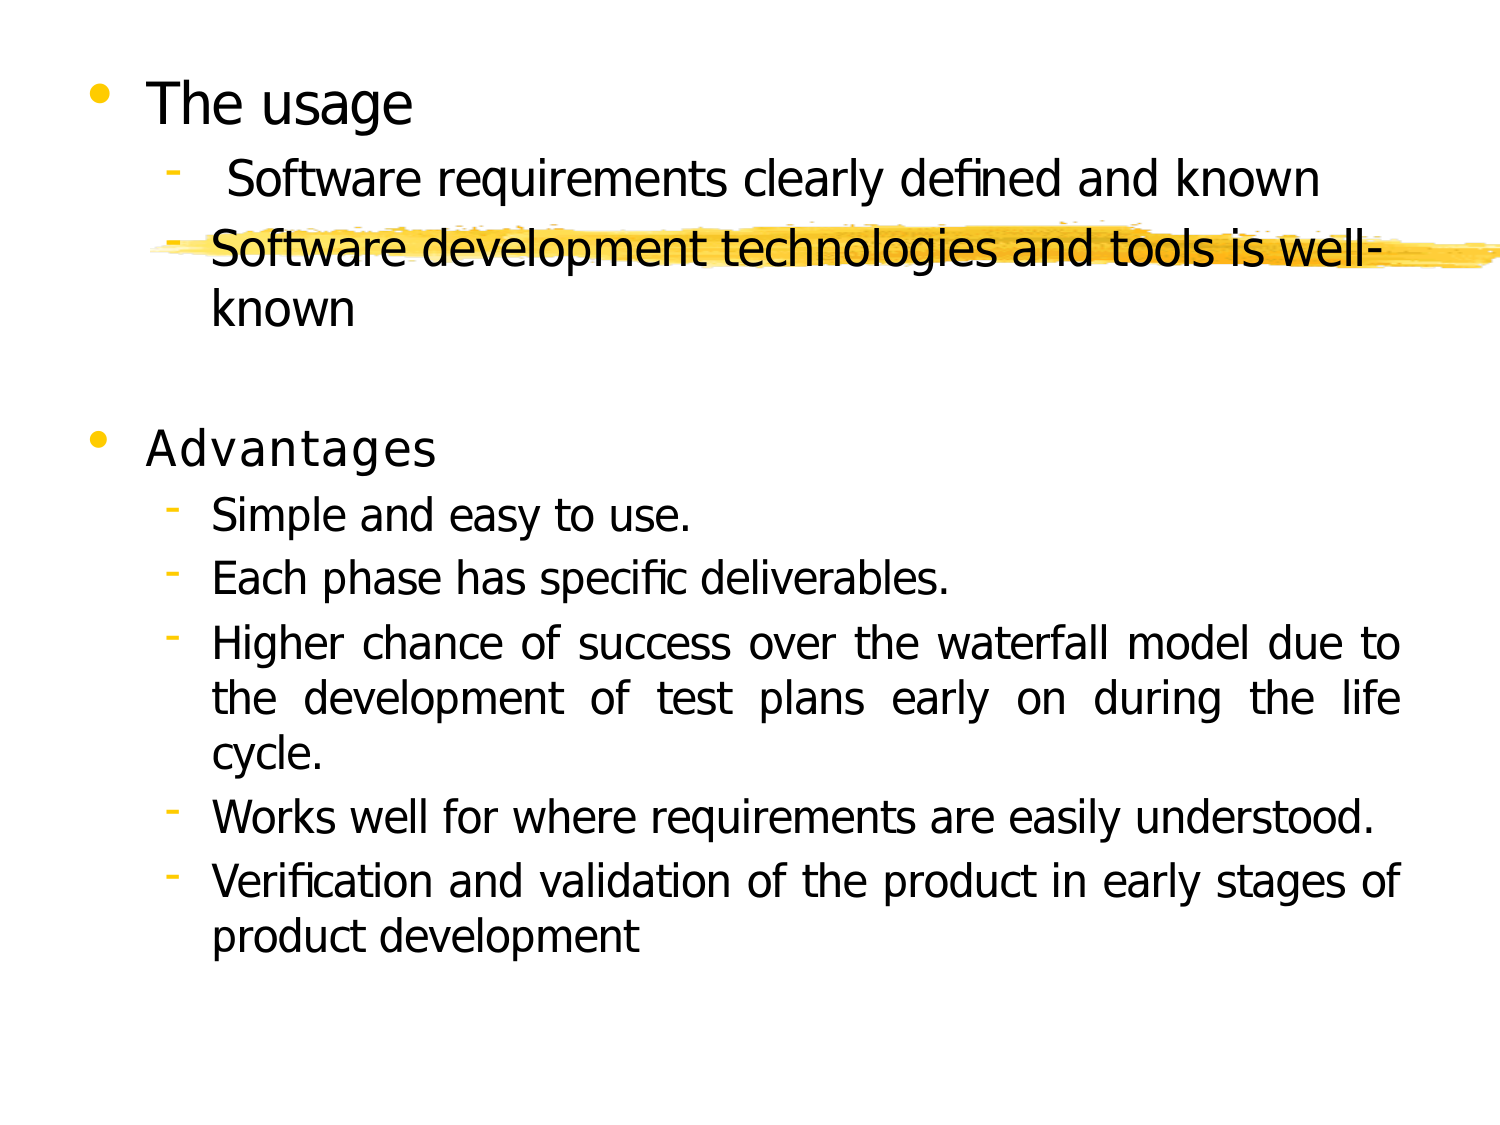

The usage
 Software requirements clearly defined and known
Software development technologies and tools is well-known

Advantages
Simple and easy to use.
Each phase has specific deliverables.
Higher chance of success over the waterfall model due to the development of test plans early on during the life cycle.
Works well for where requirements are easily understood.
Verification and validation of the product in early stages of product development
80